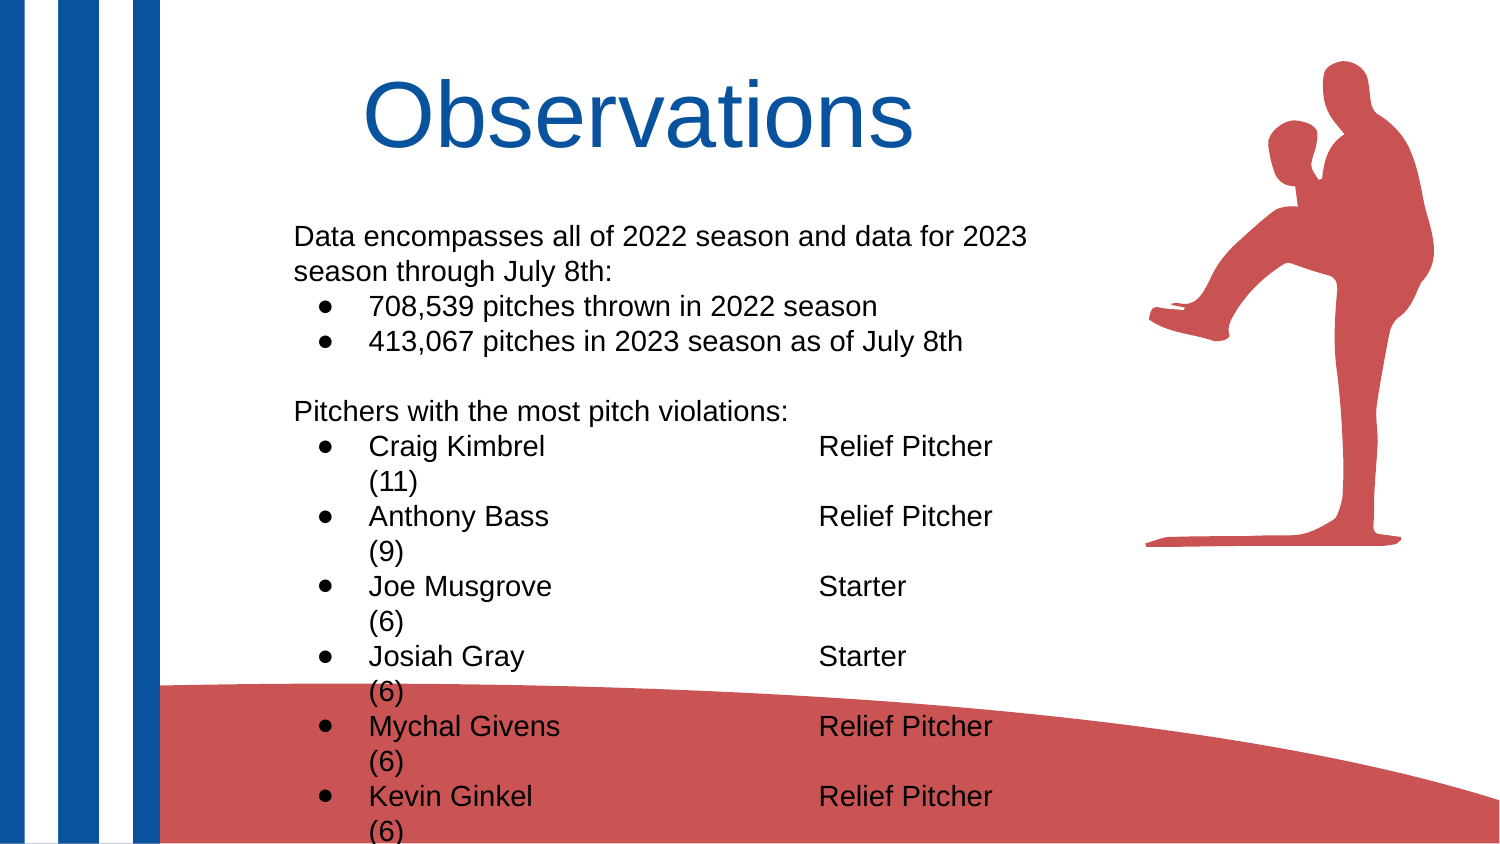

# Observations

Data encompasses all of 2022 season and data for 2023 season through July 8th:
708,539 pitches thrown in 2022 season
413,067 pitches in 2023 season as of July 8th

Pitchers with the most pitch violations:
Craig Kimbrel		Relief Pitcher	(11)
Anthony Bass		Relief Pitcher	(9)
Joe Musgrove		Starter		(6)
Josiah Gray		Starter		(6)
Mychal Givens		Relief Pitcher	(6)
Kevin Ginkel		Relief Pitcher	(6)